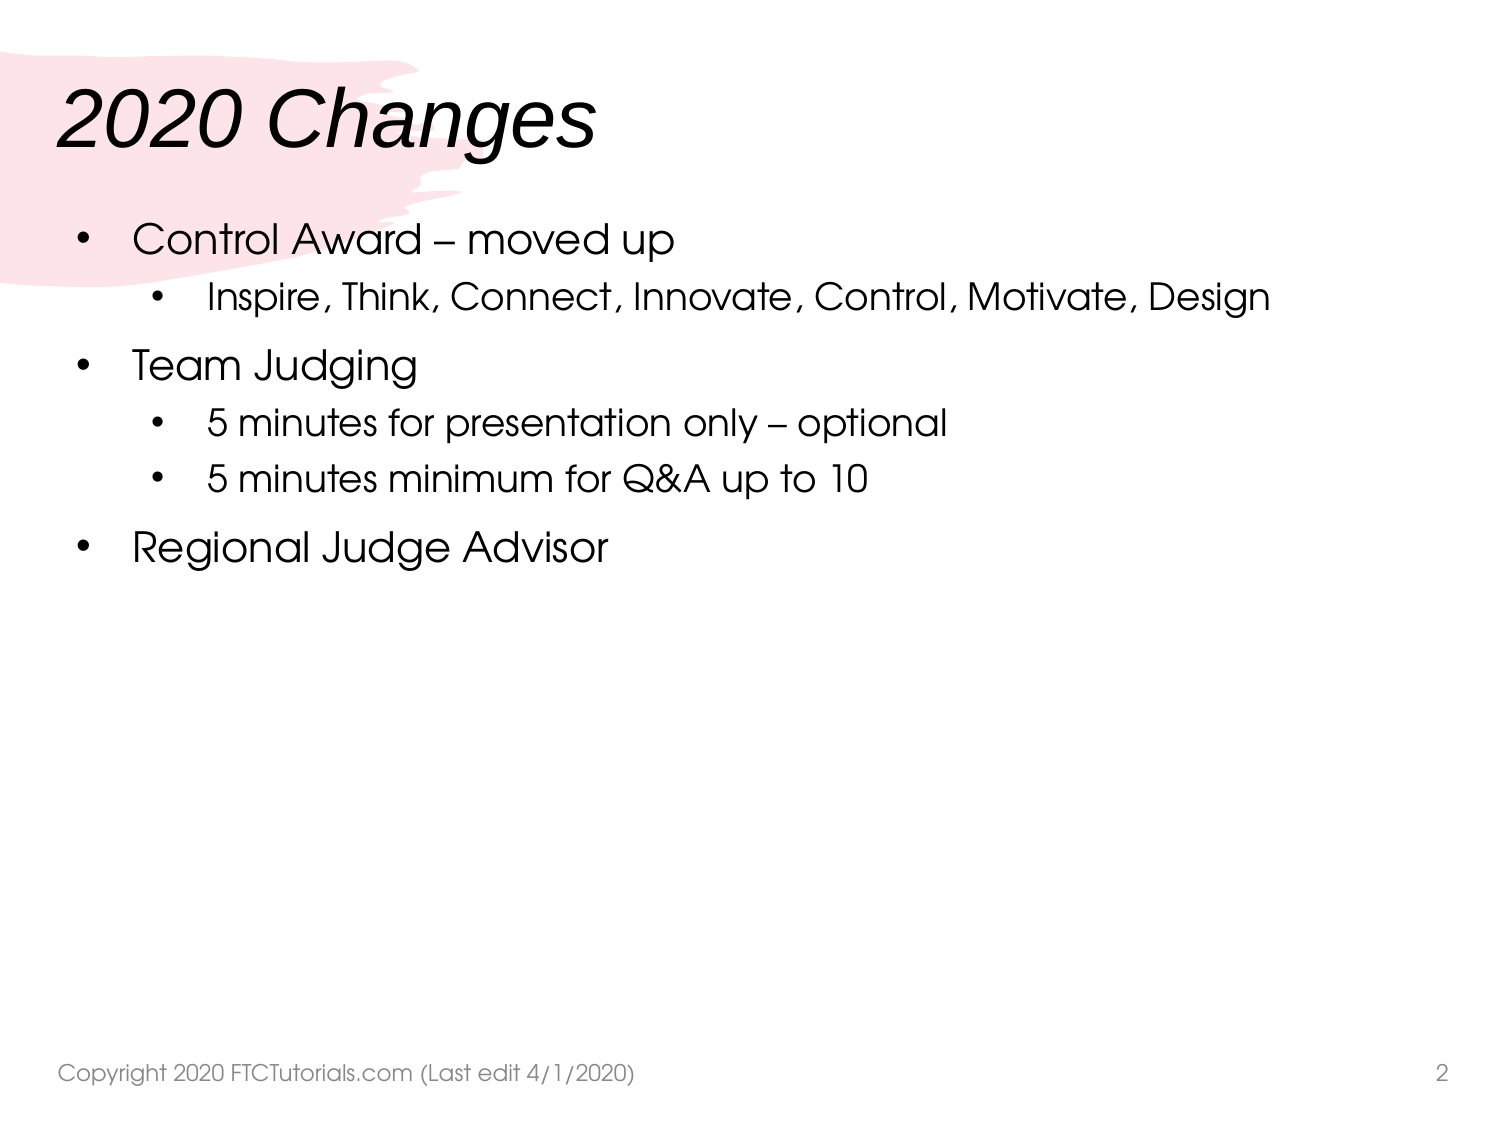

# 2020 Changes
Control Award – moved up
Inspire, Think, Connect, Innovate, Control, Motivate, Design
Team Judging
5 minutes for presentation only – optional
5 minutes minimum for Q&A up to 10
Regional Judge Advisor
Copyright 2020 FTCTutorials.com (Last edit 4/1/2020)
2